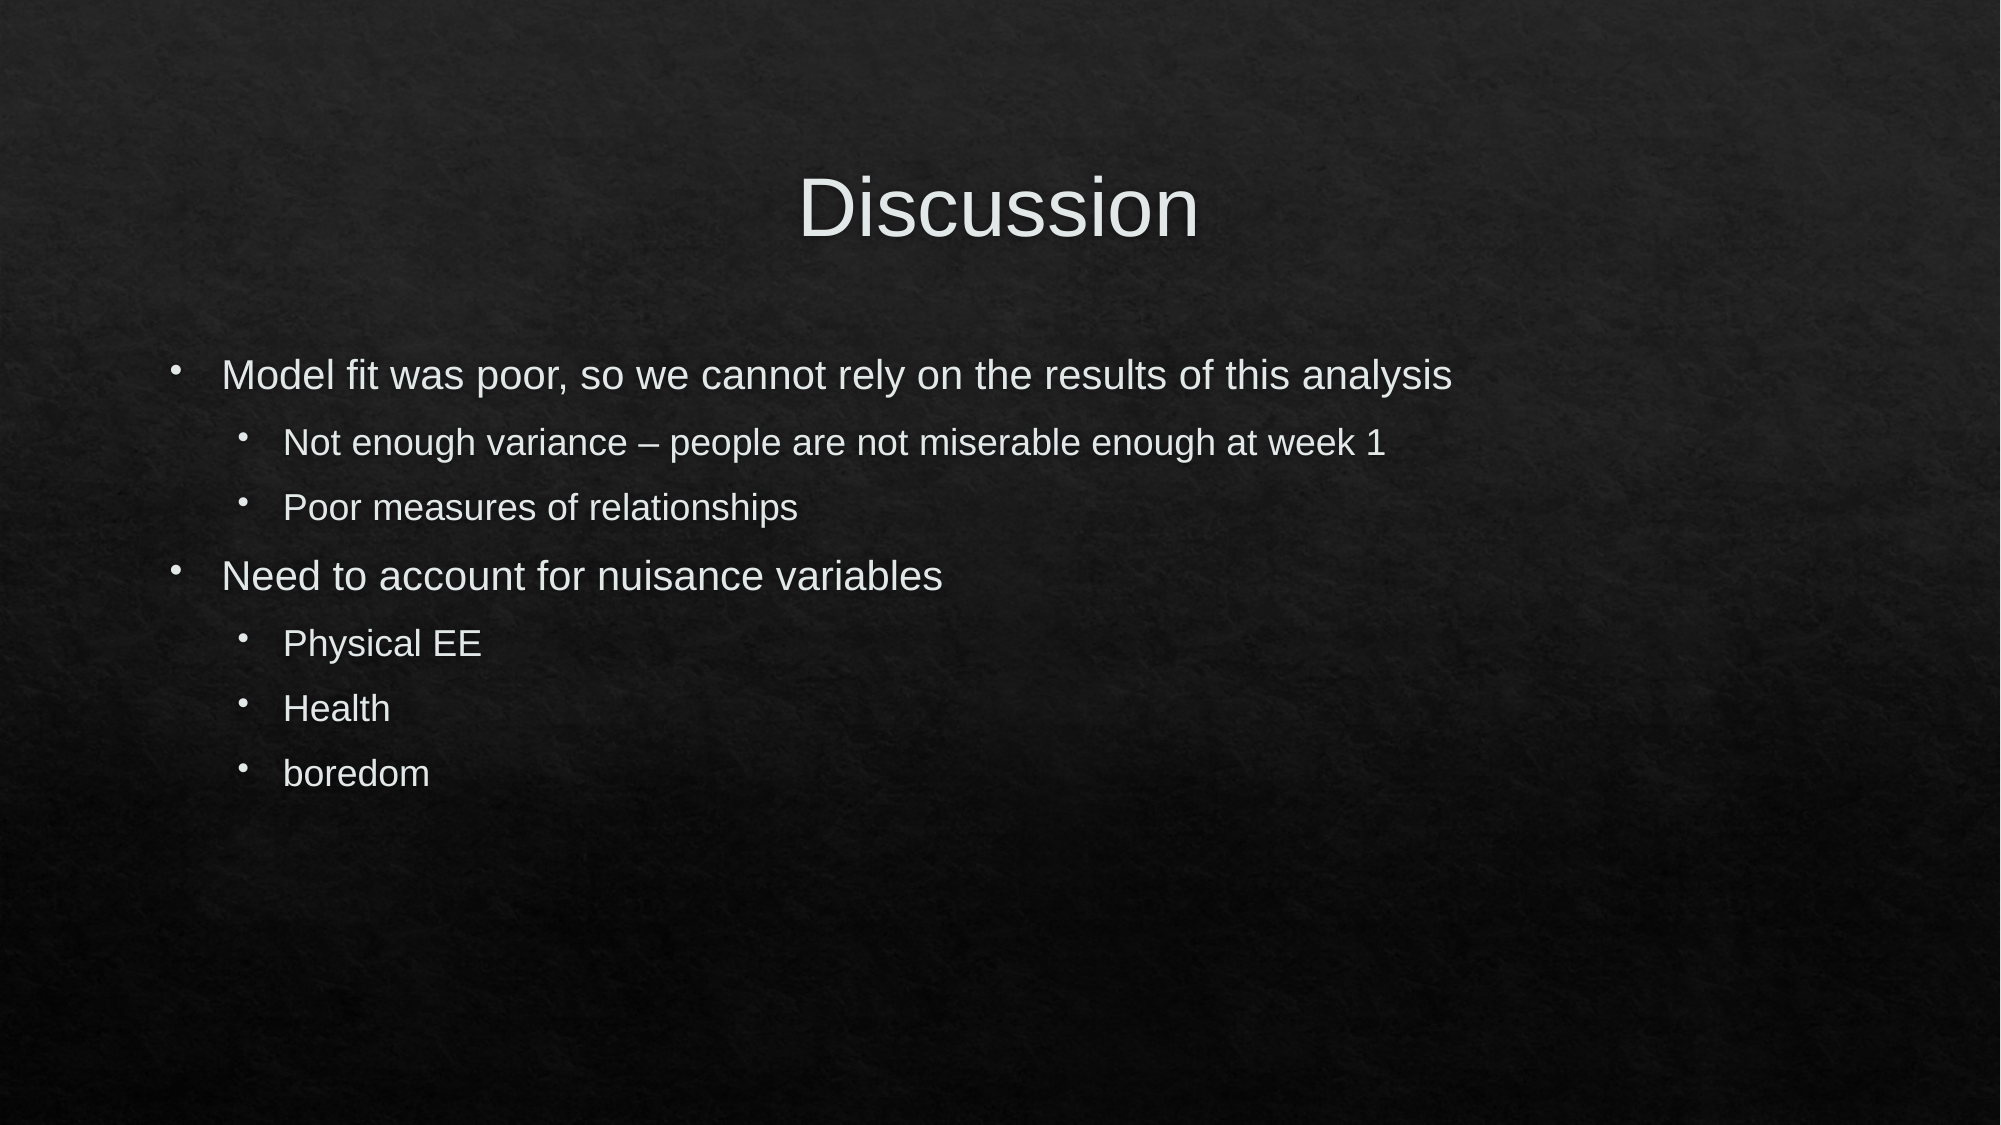

# Discussion
Model fit was poor, so we cannot rely on the results of this analysis
Not enough variance – people are not miserable enough at week 1
Poor measures of relationships
Need to account for nuisance variables
Physical EE
Health
boredom